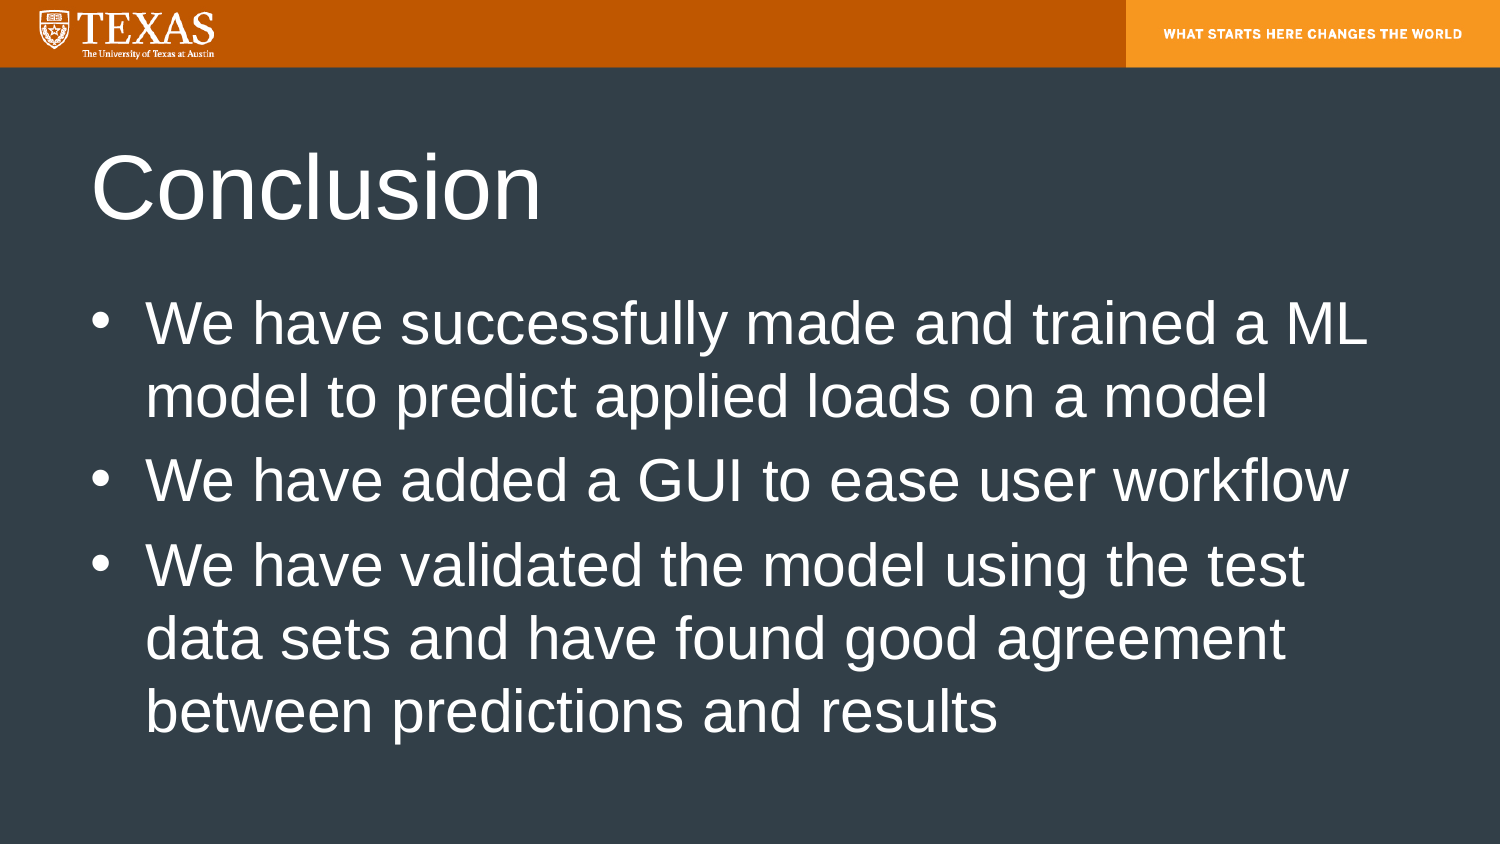

# Conclusion
We have successfully made and trained a ML model to predict applied loads on a model
We have added a GUI to ease user workflow
We have validated the model using the test data sets and have found good agreement between predictions and results